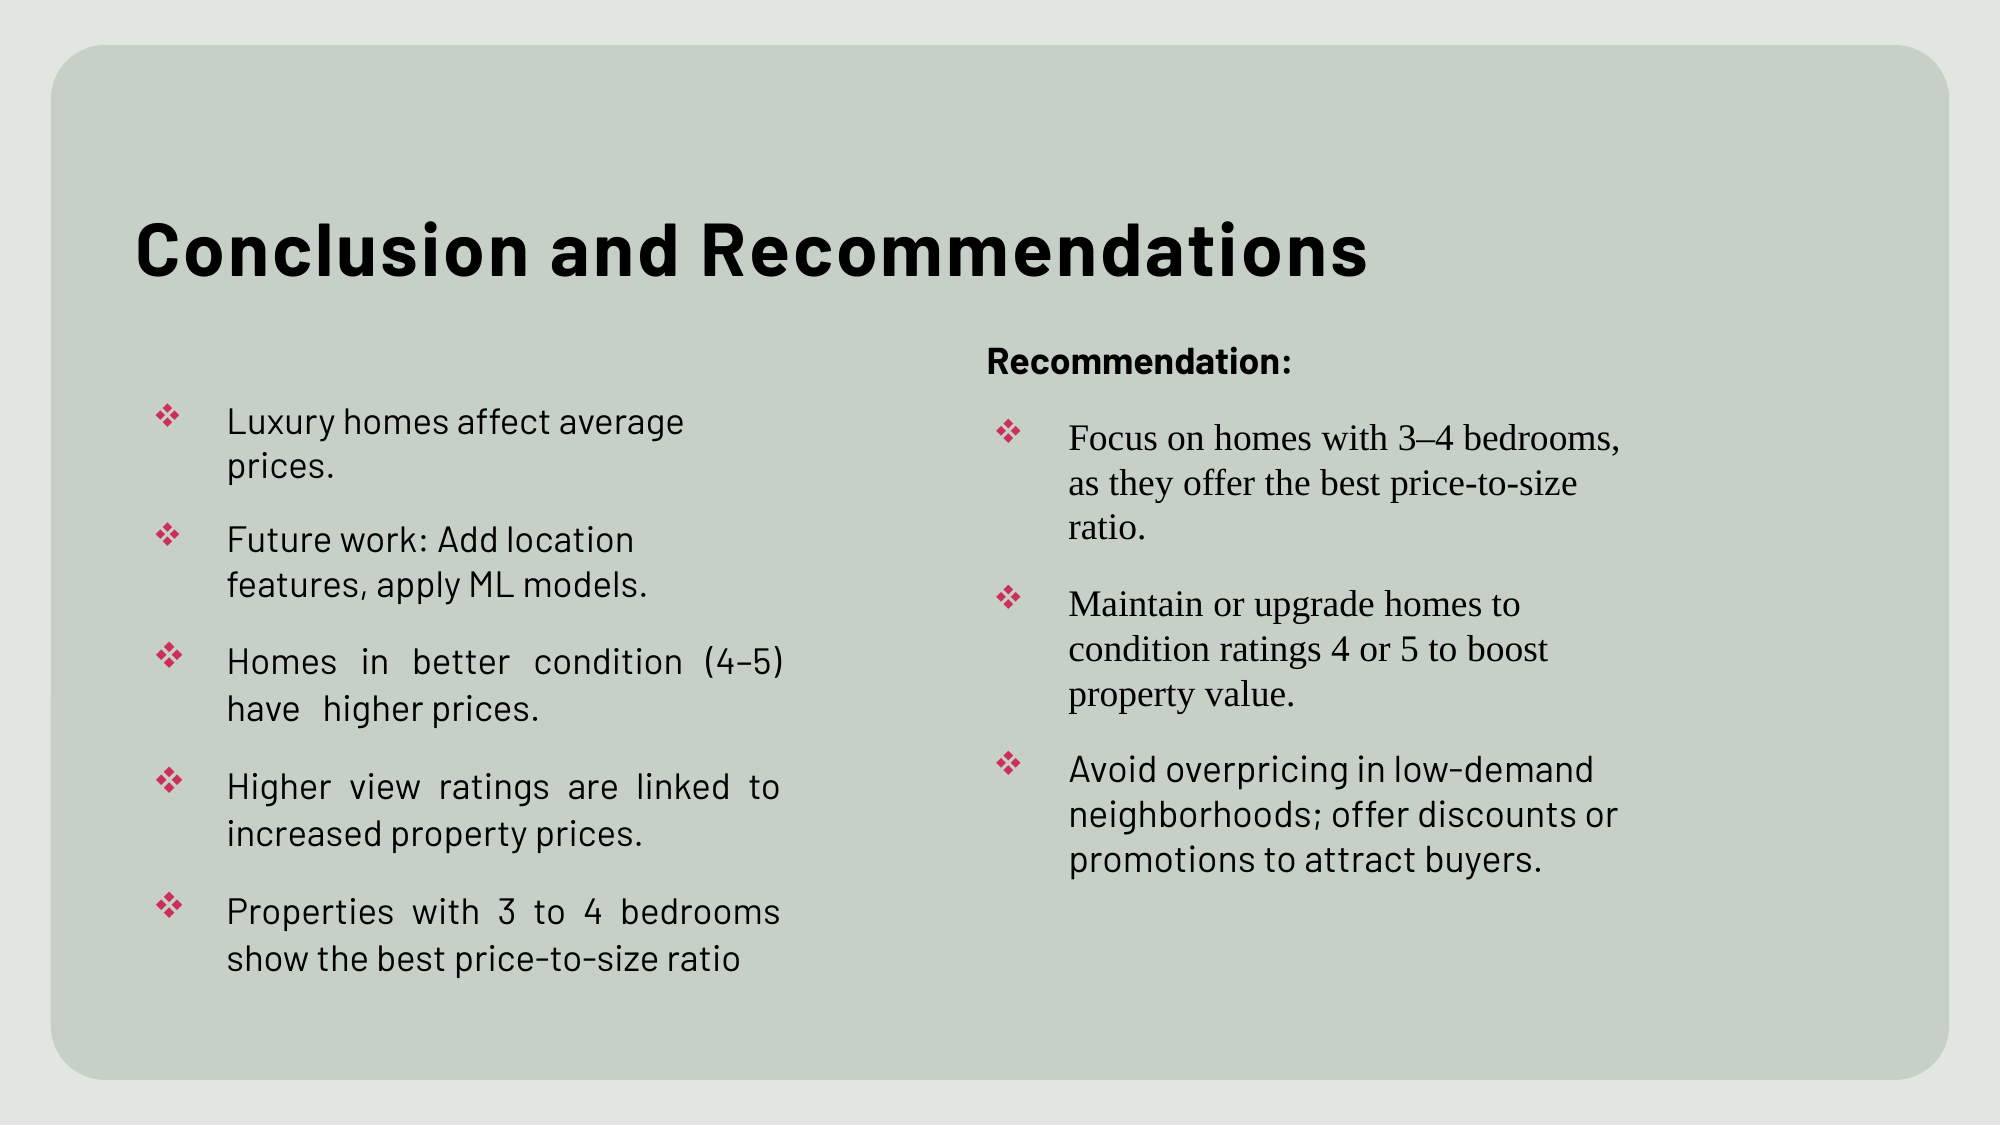

# Conclusion and Recommendations
Recommendation:
Luxury homes affect average prices.
Future work: Add location features, apply ML models.
Homes in better condition (4–5) have   higher prices.
Higher view ratings are linked to increased property prices.
Properties with 3 to 4 bedrooms show the best price-to-size ratio

Focus on homes with 3–4 bedrooms, as they offer the best price-to-size ratio.
Maintain or upgrade homes to condition ratings 4 or 5 to boost property value.
Avoid overpricing in low-demand neighborhoods; offer discounts or promotions to attract buyers.